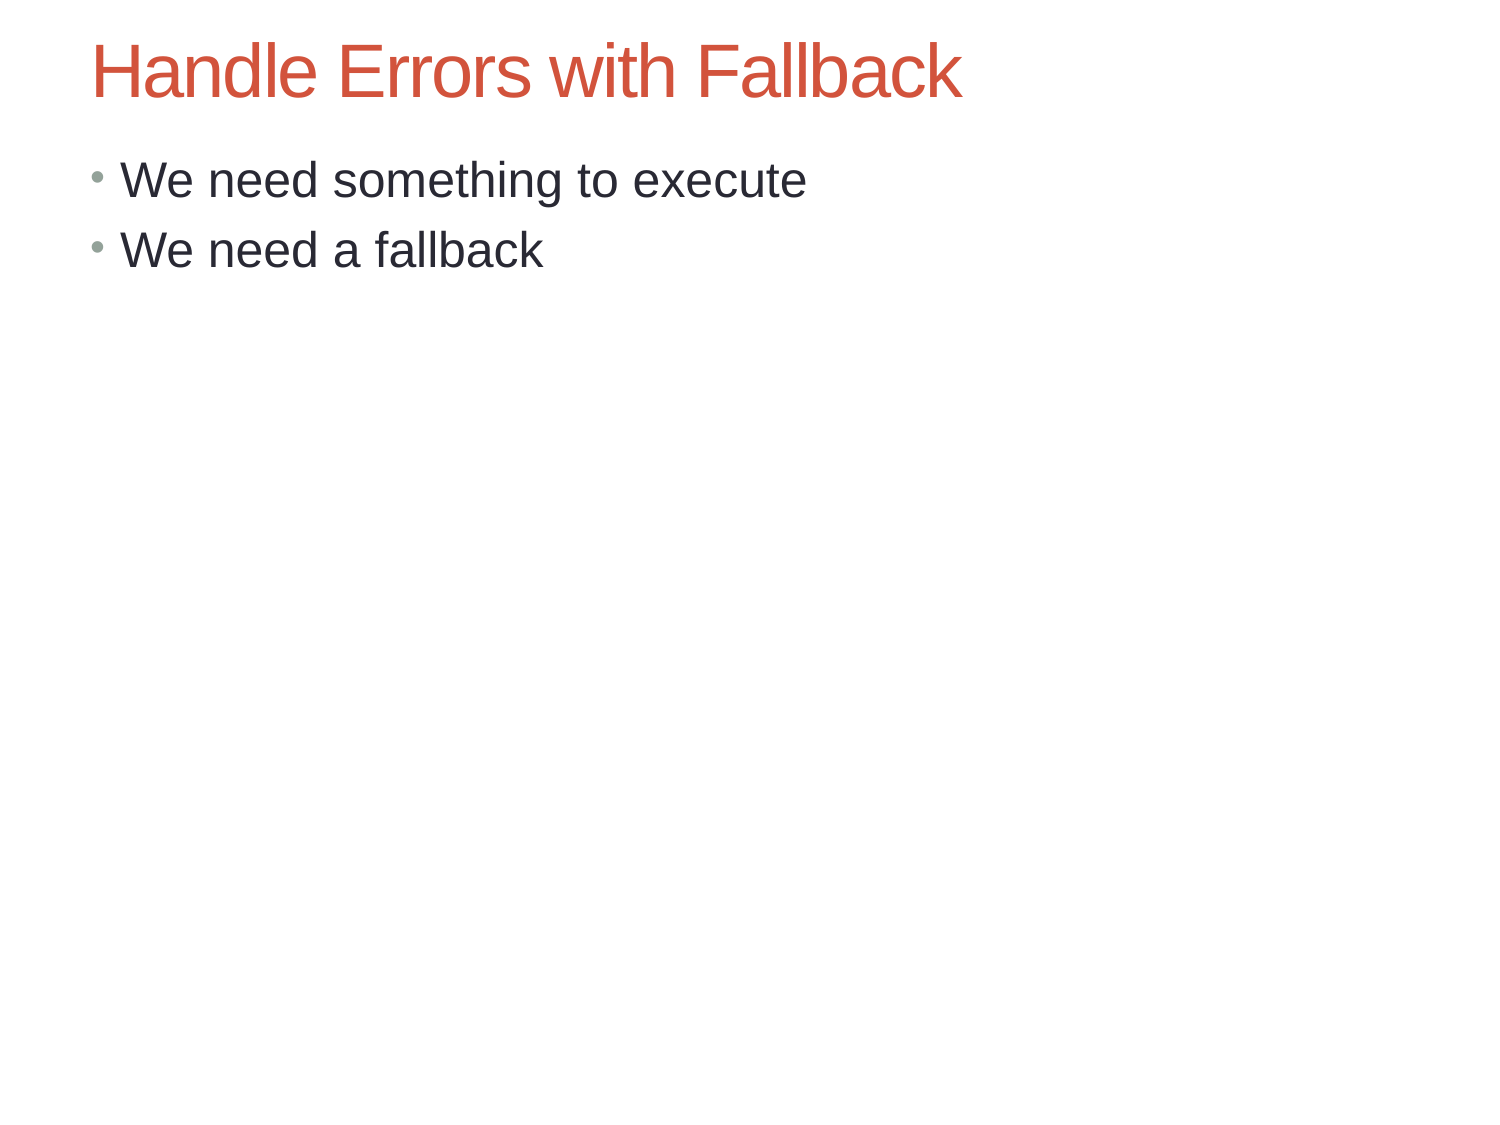

# Handle Errors with Fallback
We need something to execute
We need a fallback